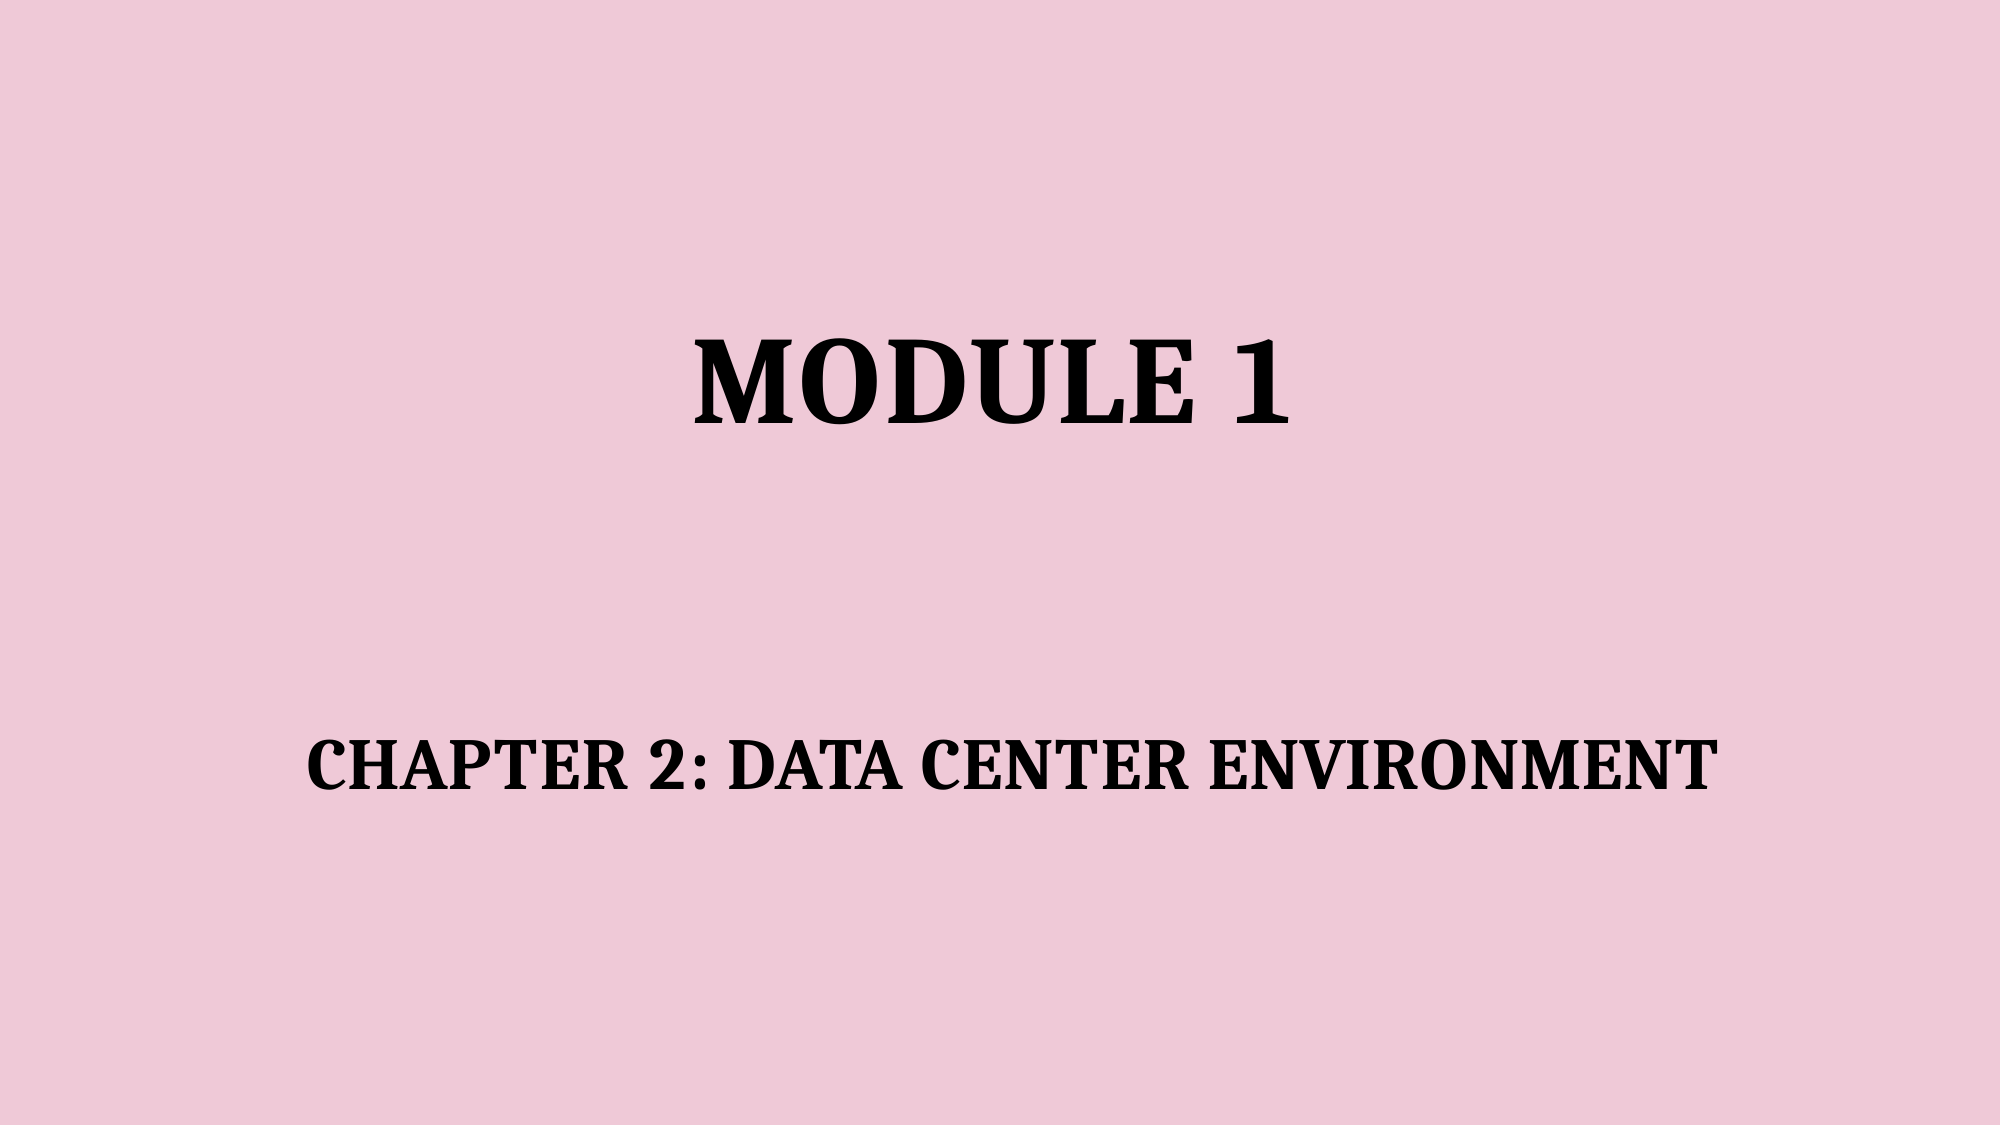

# MODULE 1
CHAPTER 2: DATA CENTER ENVIRONMENT